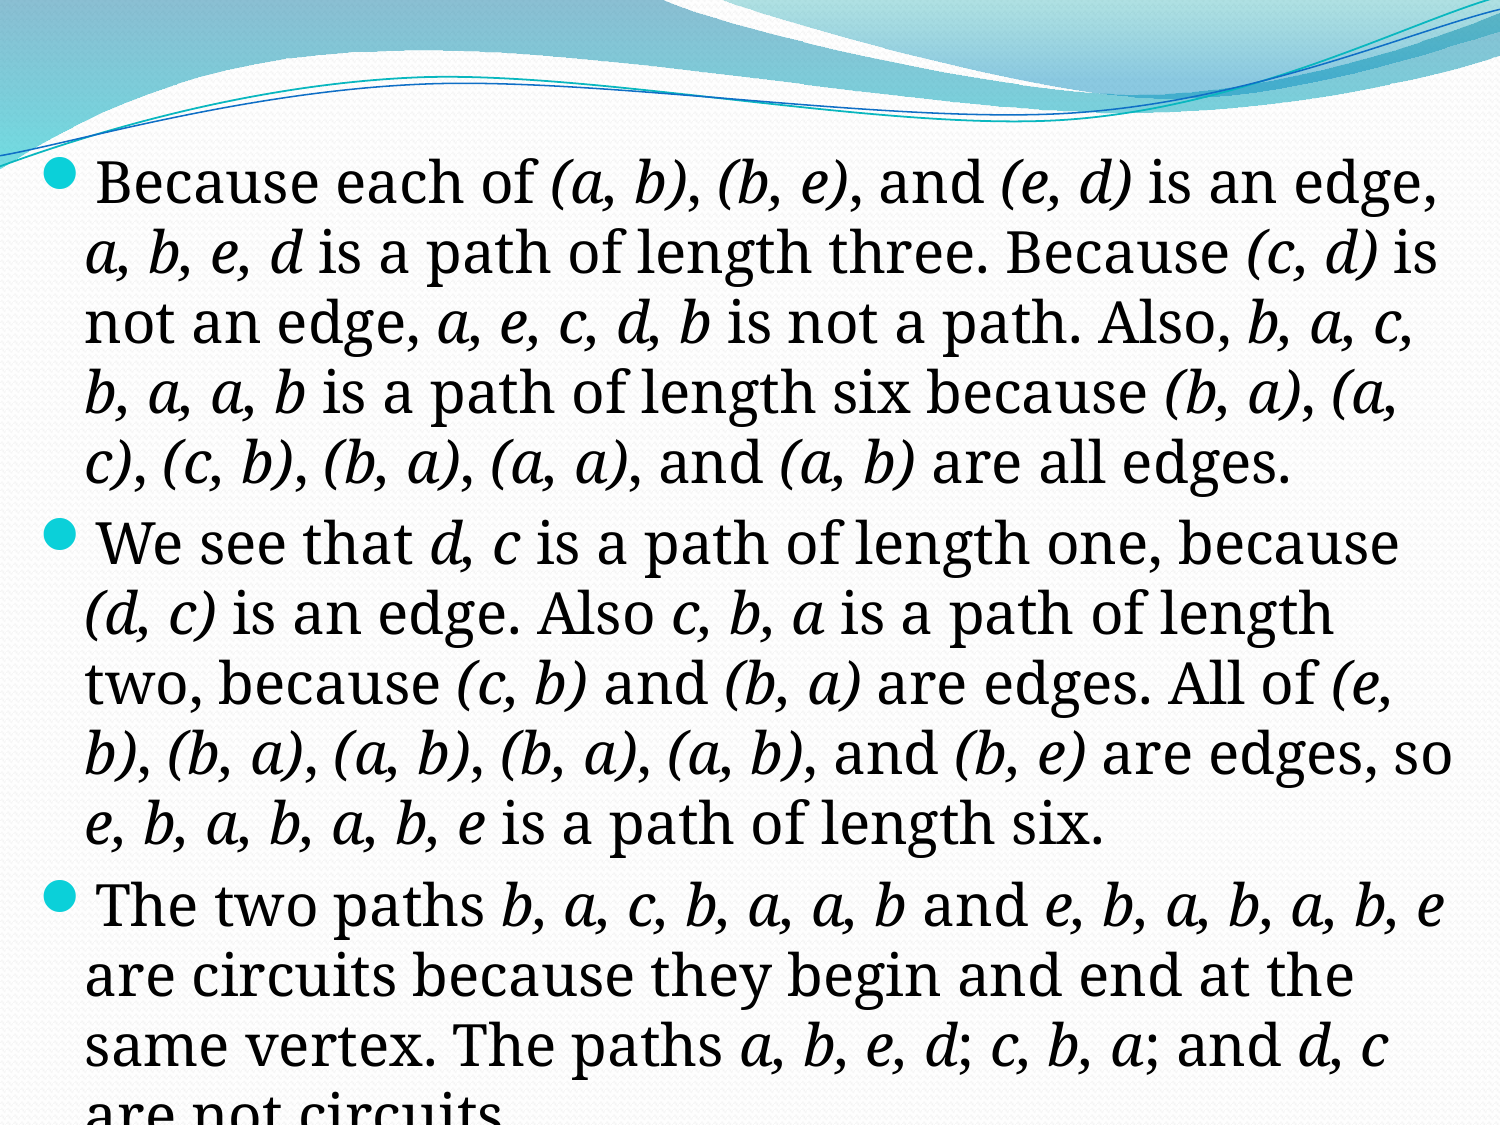

Because each of (a, b), (b, e), and (e, d) is an edge, a, b, e, d is a path of length three. Because (c, d) is not an edge, a, e, c, d, b is not a path. Also, b, a, c, b, a, a, b is a path of length six because (b, a), (a, c), (c, b), (b, a), (a, a), and (a, b) are all edges.
We see that d, c is a path of length one, because (d, c) is an edge. Also c, b, a is a path of length two, because (c, b) and (b, a) are edges. All of (e, b), (b, a), (a, b), (b, a), (a, b), and (b, e) are edges, so e, b, a, b, a, b, e is a path of length six.
The two paths b, a, c, b, a, a, b and e, b, a, b, a, b, e are circuits because they begin and end at the same vertex. The paths a, b, e, d; c, b, a; and d, c are not circuits.